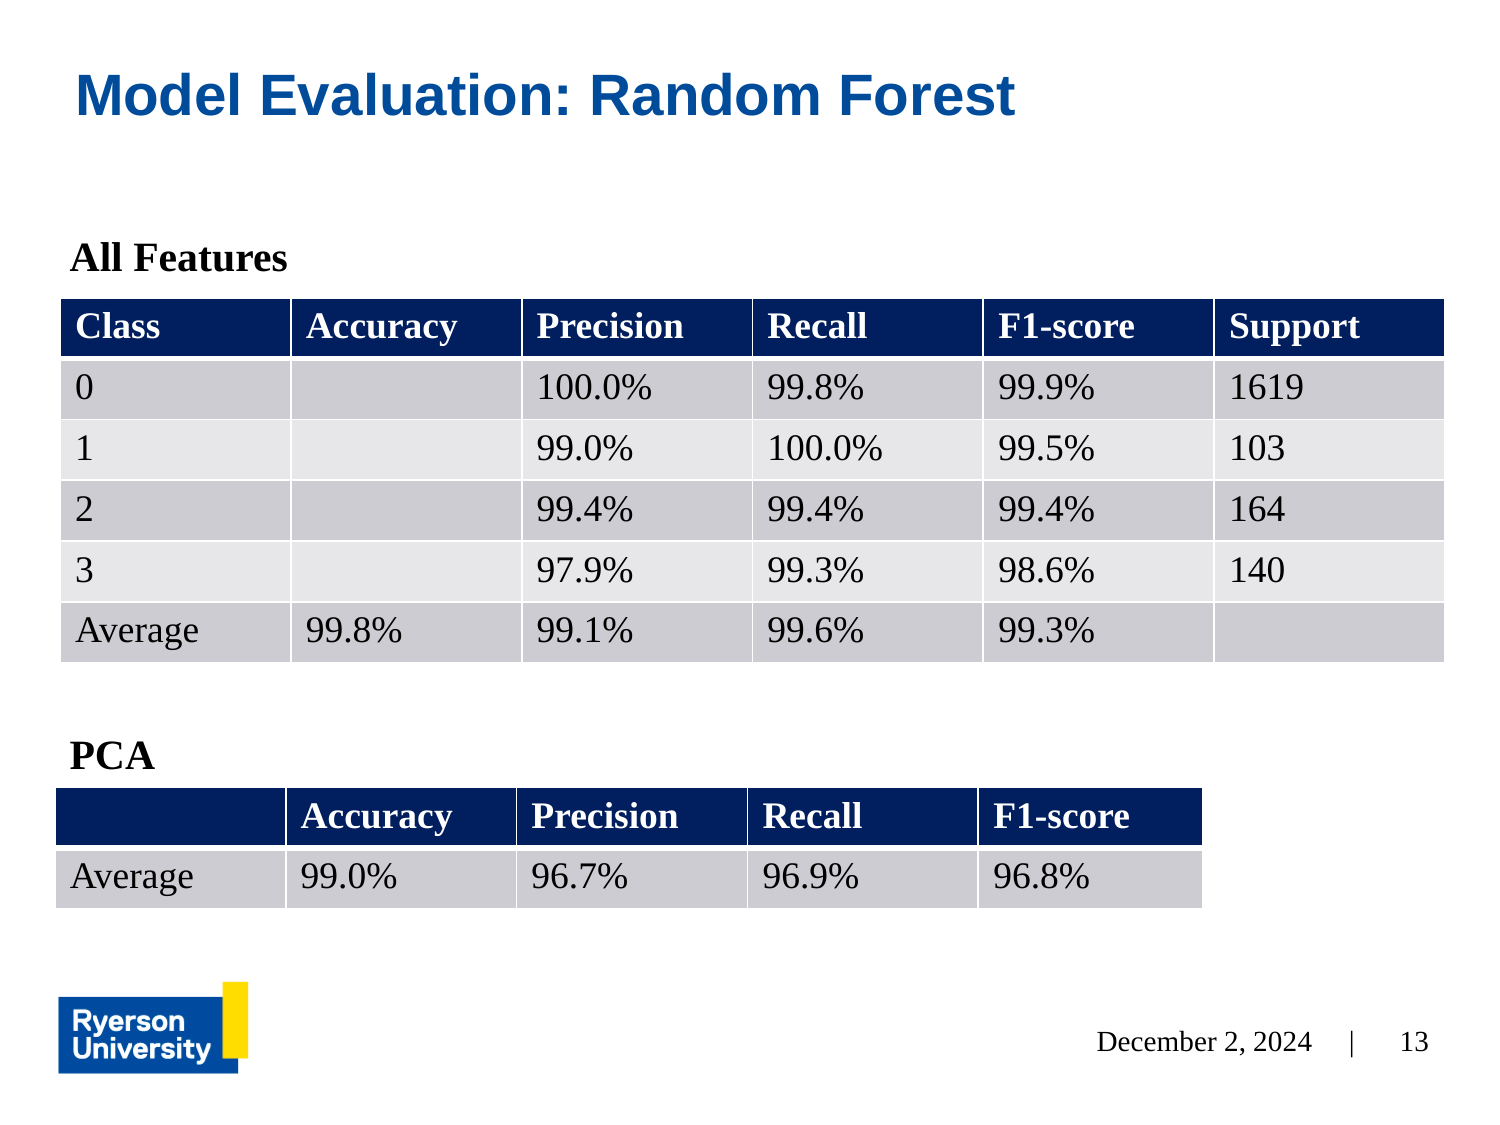

# Model Evaluation: Random Forest
All Features
| Class | Accuracy | Precision | Recall | F1-score | Support |
| --- | --- | --- | --- | --- | --- |
| 0 |  | 100.0% | 99.8% | 99.9% | 1619 |
| 1 |  | 99.0% | 100.0% | 99.5% | 103 |
| 2 |  | 99.4% | 99.4% | 99.4% | 164 |
| 3 |  | 97.9% | 99.3% | 98.6% | 140 |
| Average | 99.8% | 99.1% | 99.6% | 99.3% |  |
PCA

|  | Accuracy | Precision | Recall | F1-score |
| --- | --- | --- | --- | --- |
| Average | 99.0% | 96.7% | 96.9% | 96.8% |
December 2, 2024     |
13